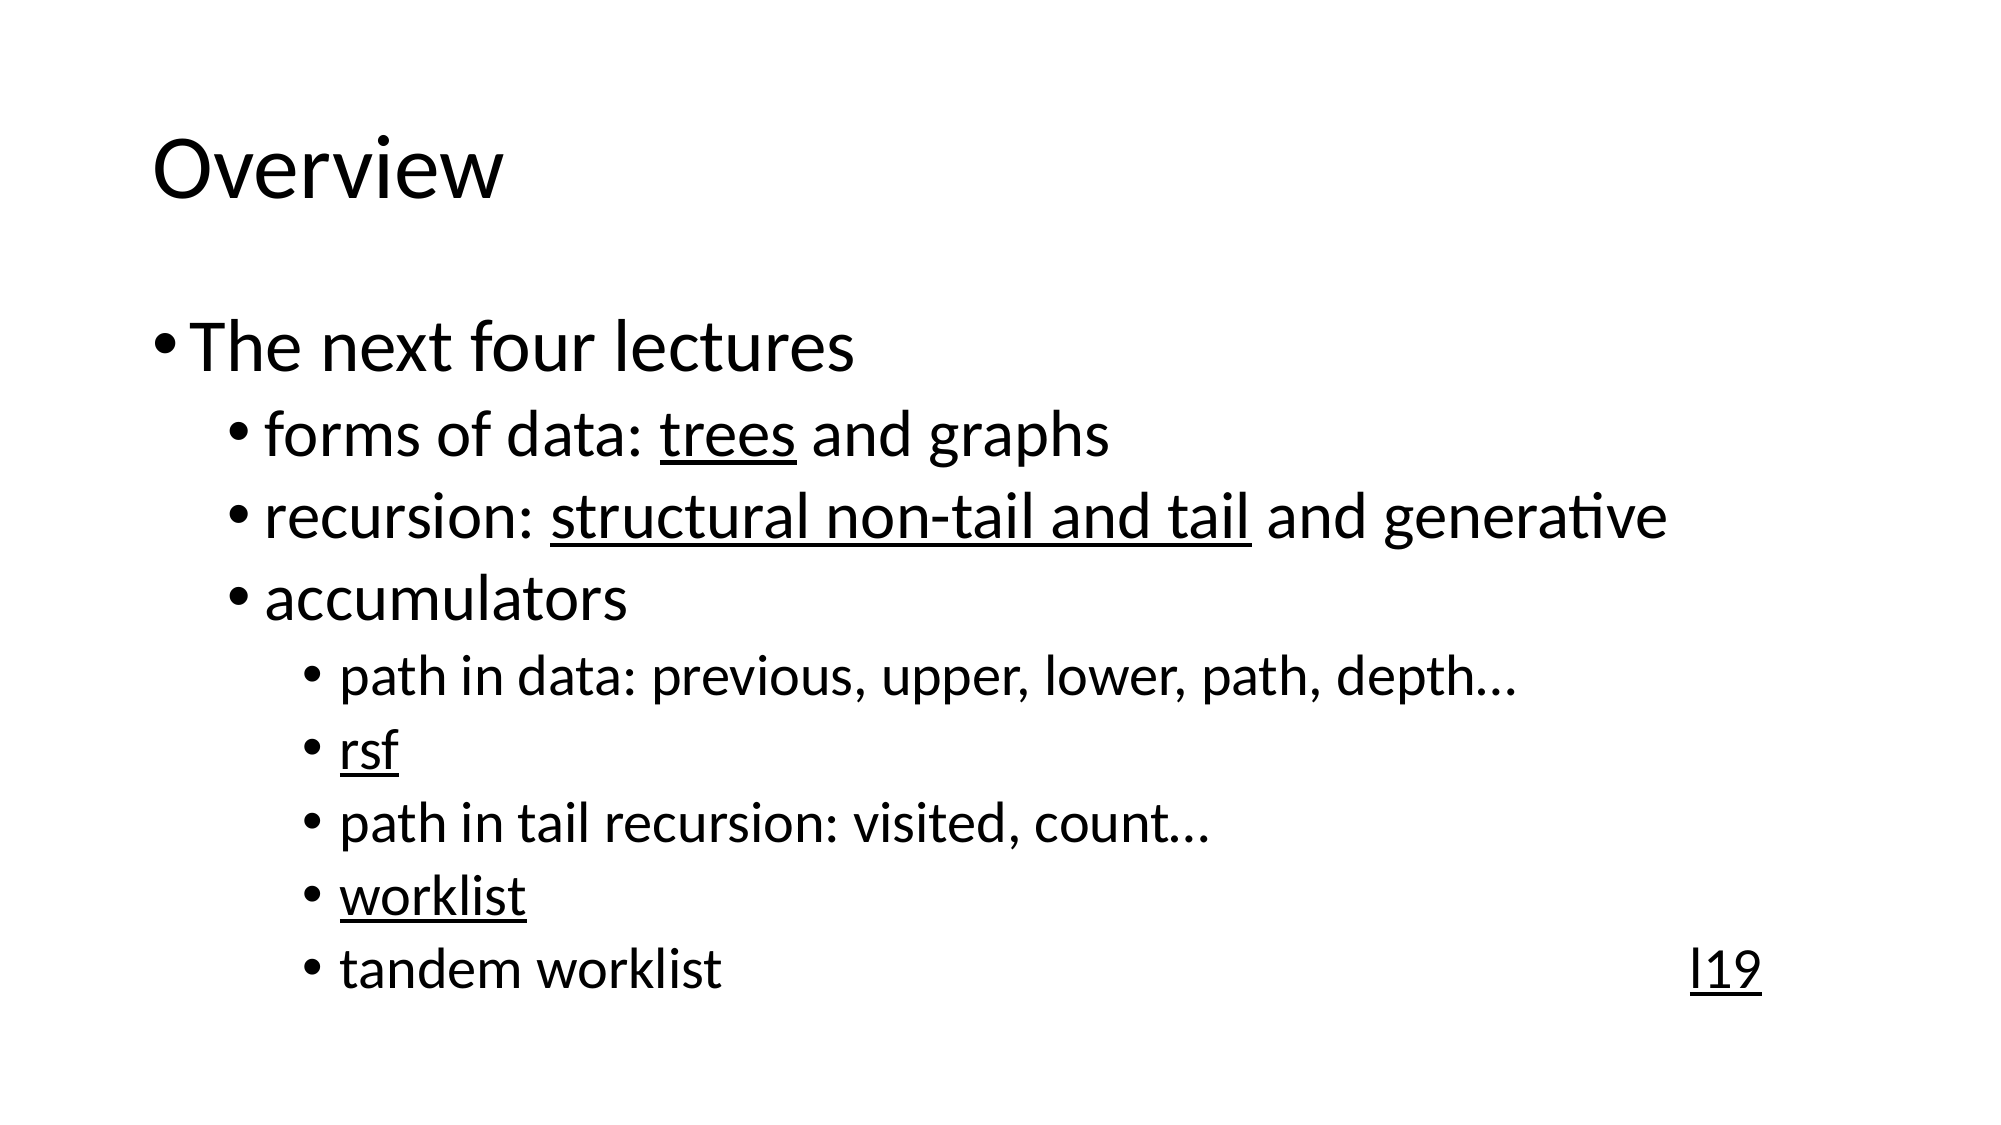

# Overview
The next four lectures
forms of data: trees and graphs
recursion: structural non-tail and tail and generative
accumulators
path in data: previous, upper, lower, path, depth…
rsf
path in tail recursion: visited, count…
worklist
tandem worklist						 	l19